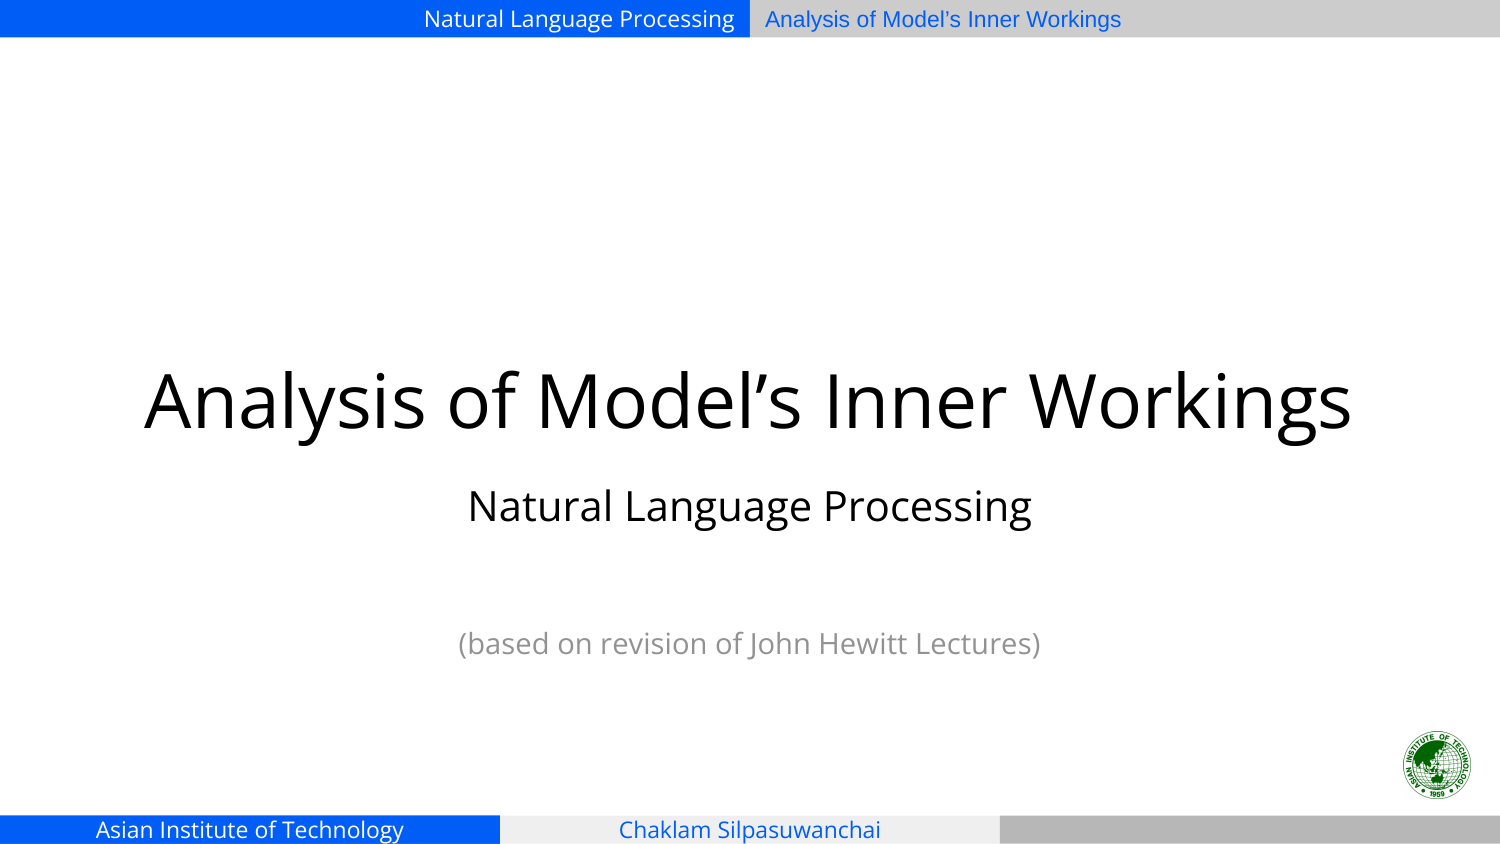

# Analysis of Model’s Inner Workings
Natural Language Processing

(based on revision of John Hewitt Lectures)